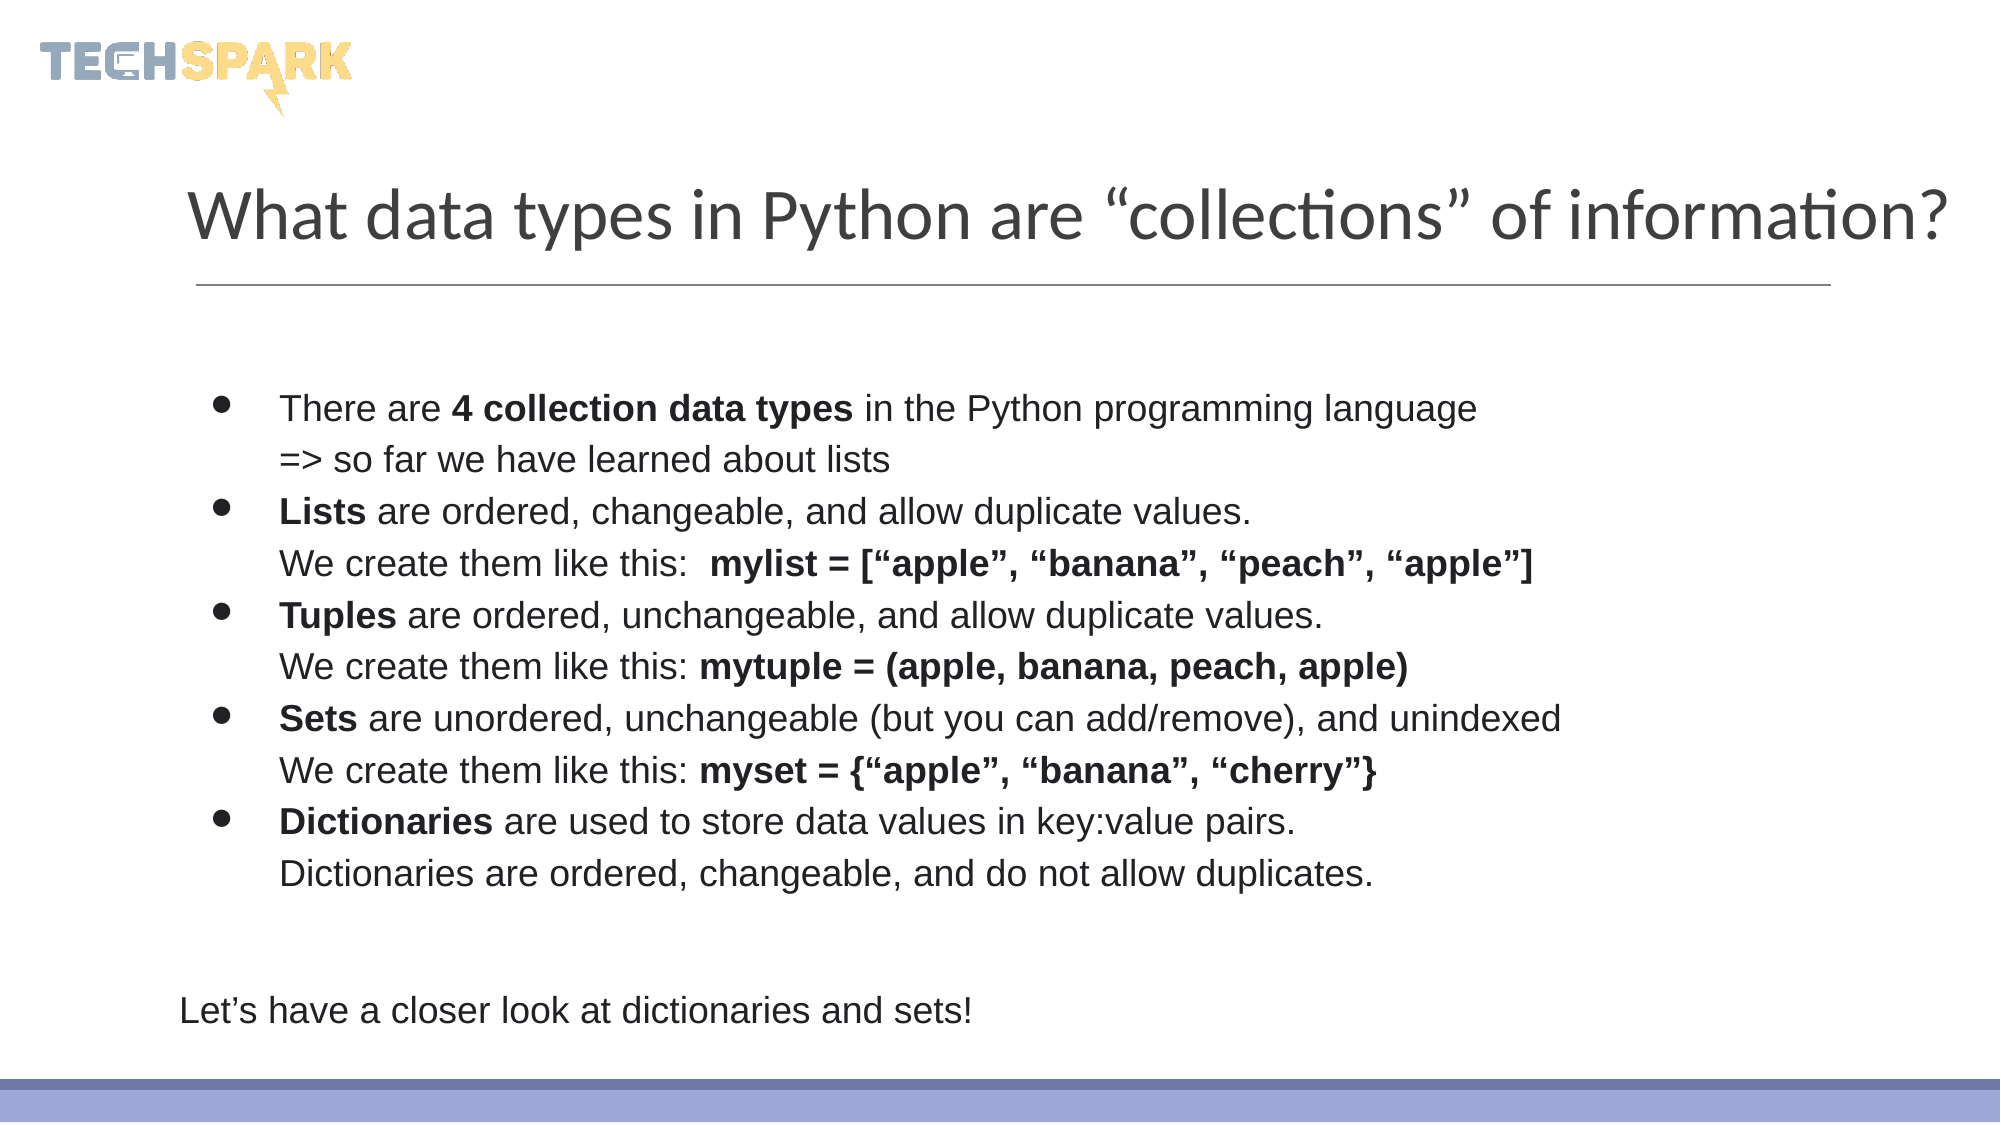

# What data types in Python are “collections” of information?
There are 4 collection data types in the Python programming language
=> so far we have learned about lists
Lists are ordered, changeable, and allow duplicate values.
We create them like this:  mylist = [“apple”, “banana”, “peach”, “apple”]
Tuples are ordered, unchangeable, and allow duplicate values.
We create them like this: mytuple = (apple, banana, peach, apple)
Sets are unordered, unchangeable (but you can add/remove), and unindexed
We create them like this: myset = {“apple”, “banana”, “cherry”}
Dictionaries are used to store data values in key:value pairs.
Dictionaries are ordered, changeable, and do not allow duplicates.
Let’s have a closer look at dictionaries and sets!